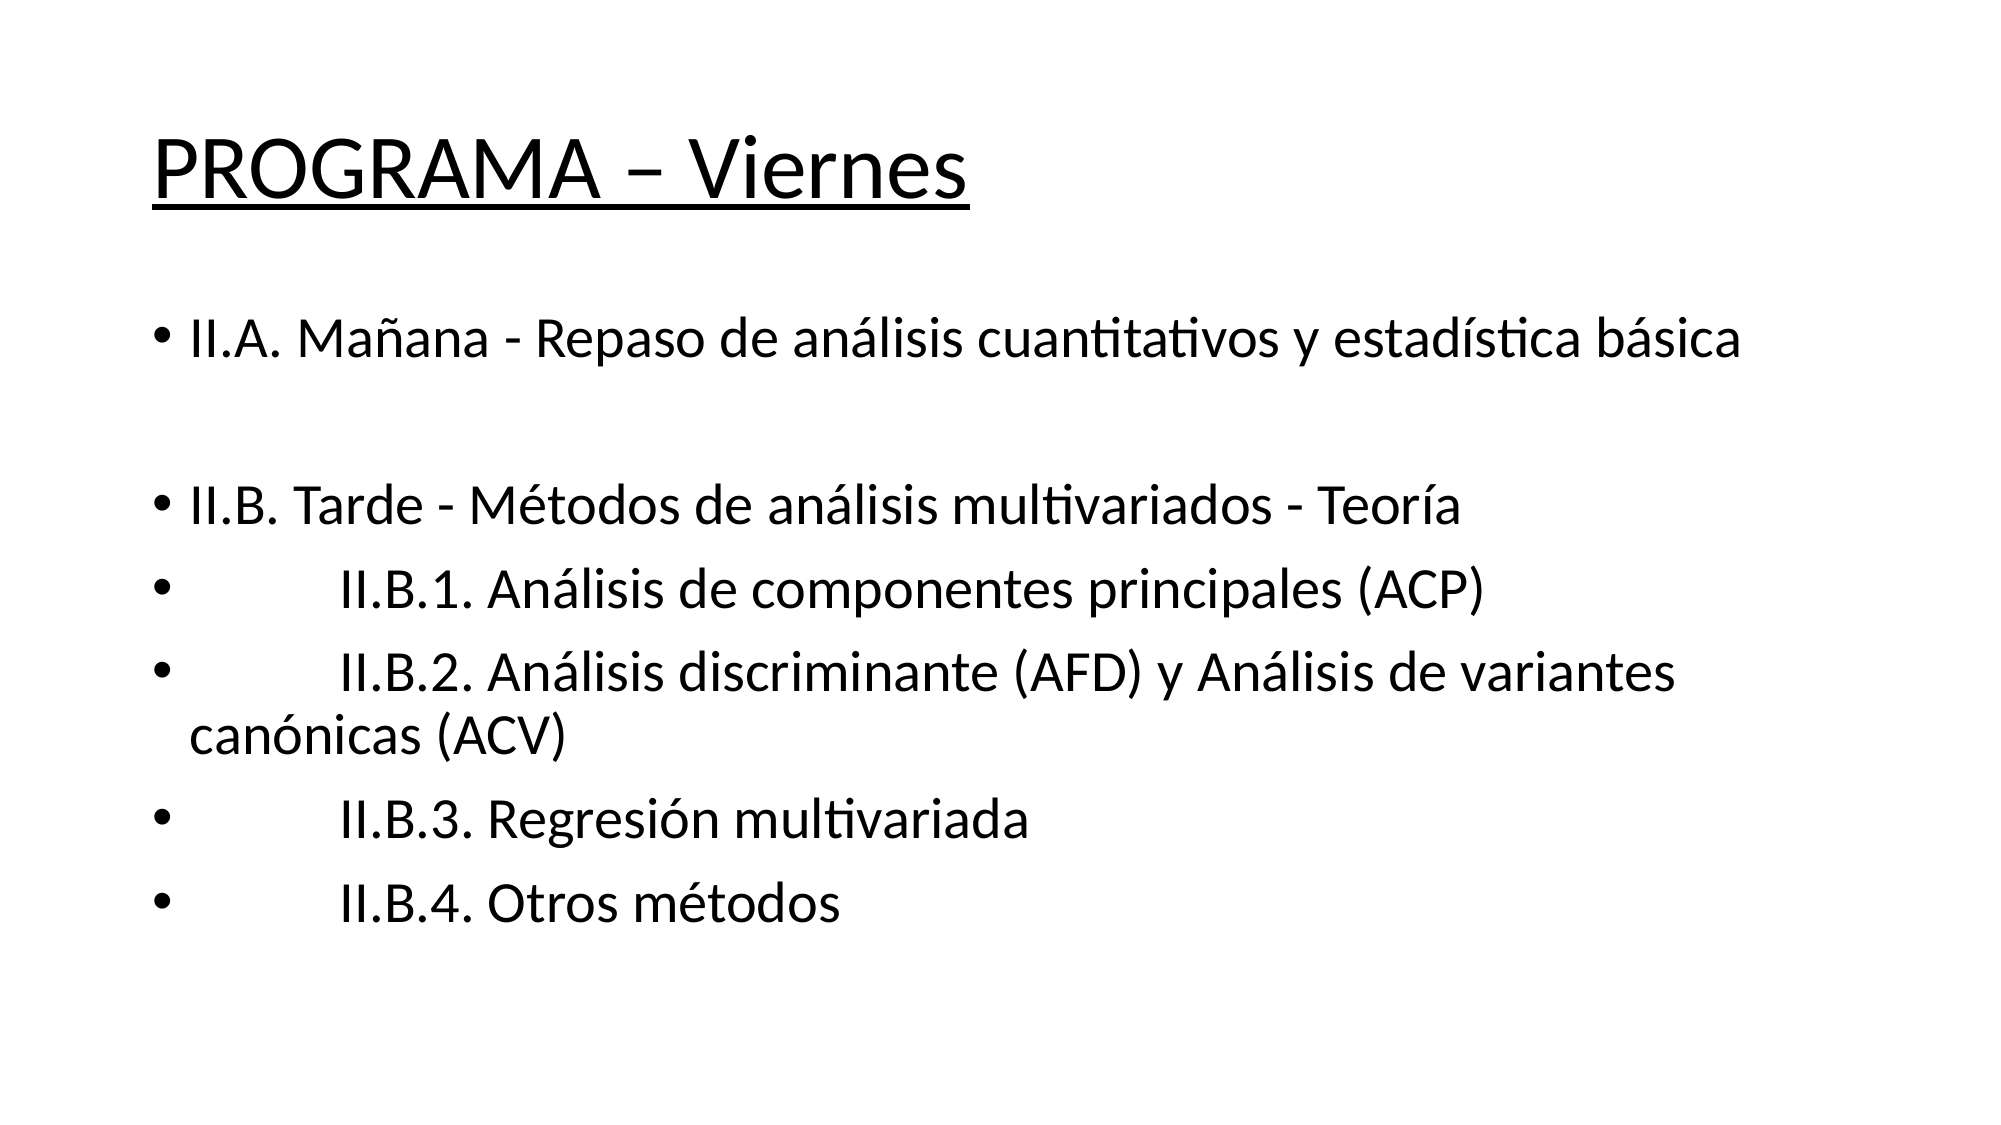

# PROGRAMA – Viernes
II.A. Mañana - Repaso de análisis cuantitativos y estadística básica

II.B. Tarde - Métodos de análisis multivariados - Teoría
	II.B.1. Análisis de componentes principales (ACP)
	II.B.2. Análisis discriminante (AFD) y Análisis de variantes 	canónicas (ACV)
	II.B.3. Regresión multivariada
	II.B.4. Otros métodos